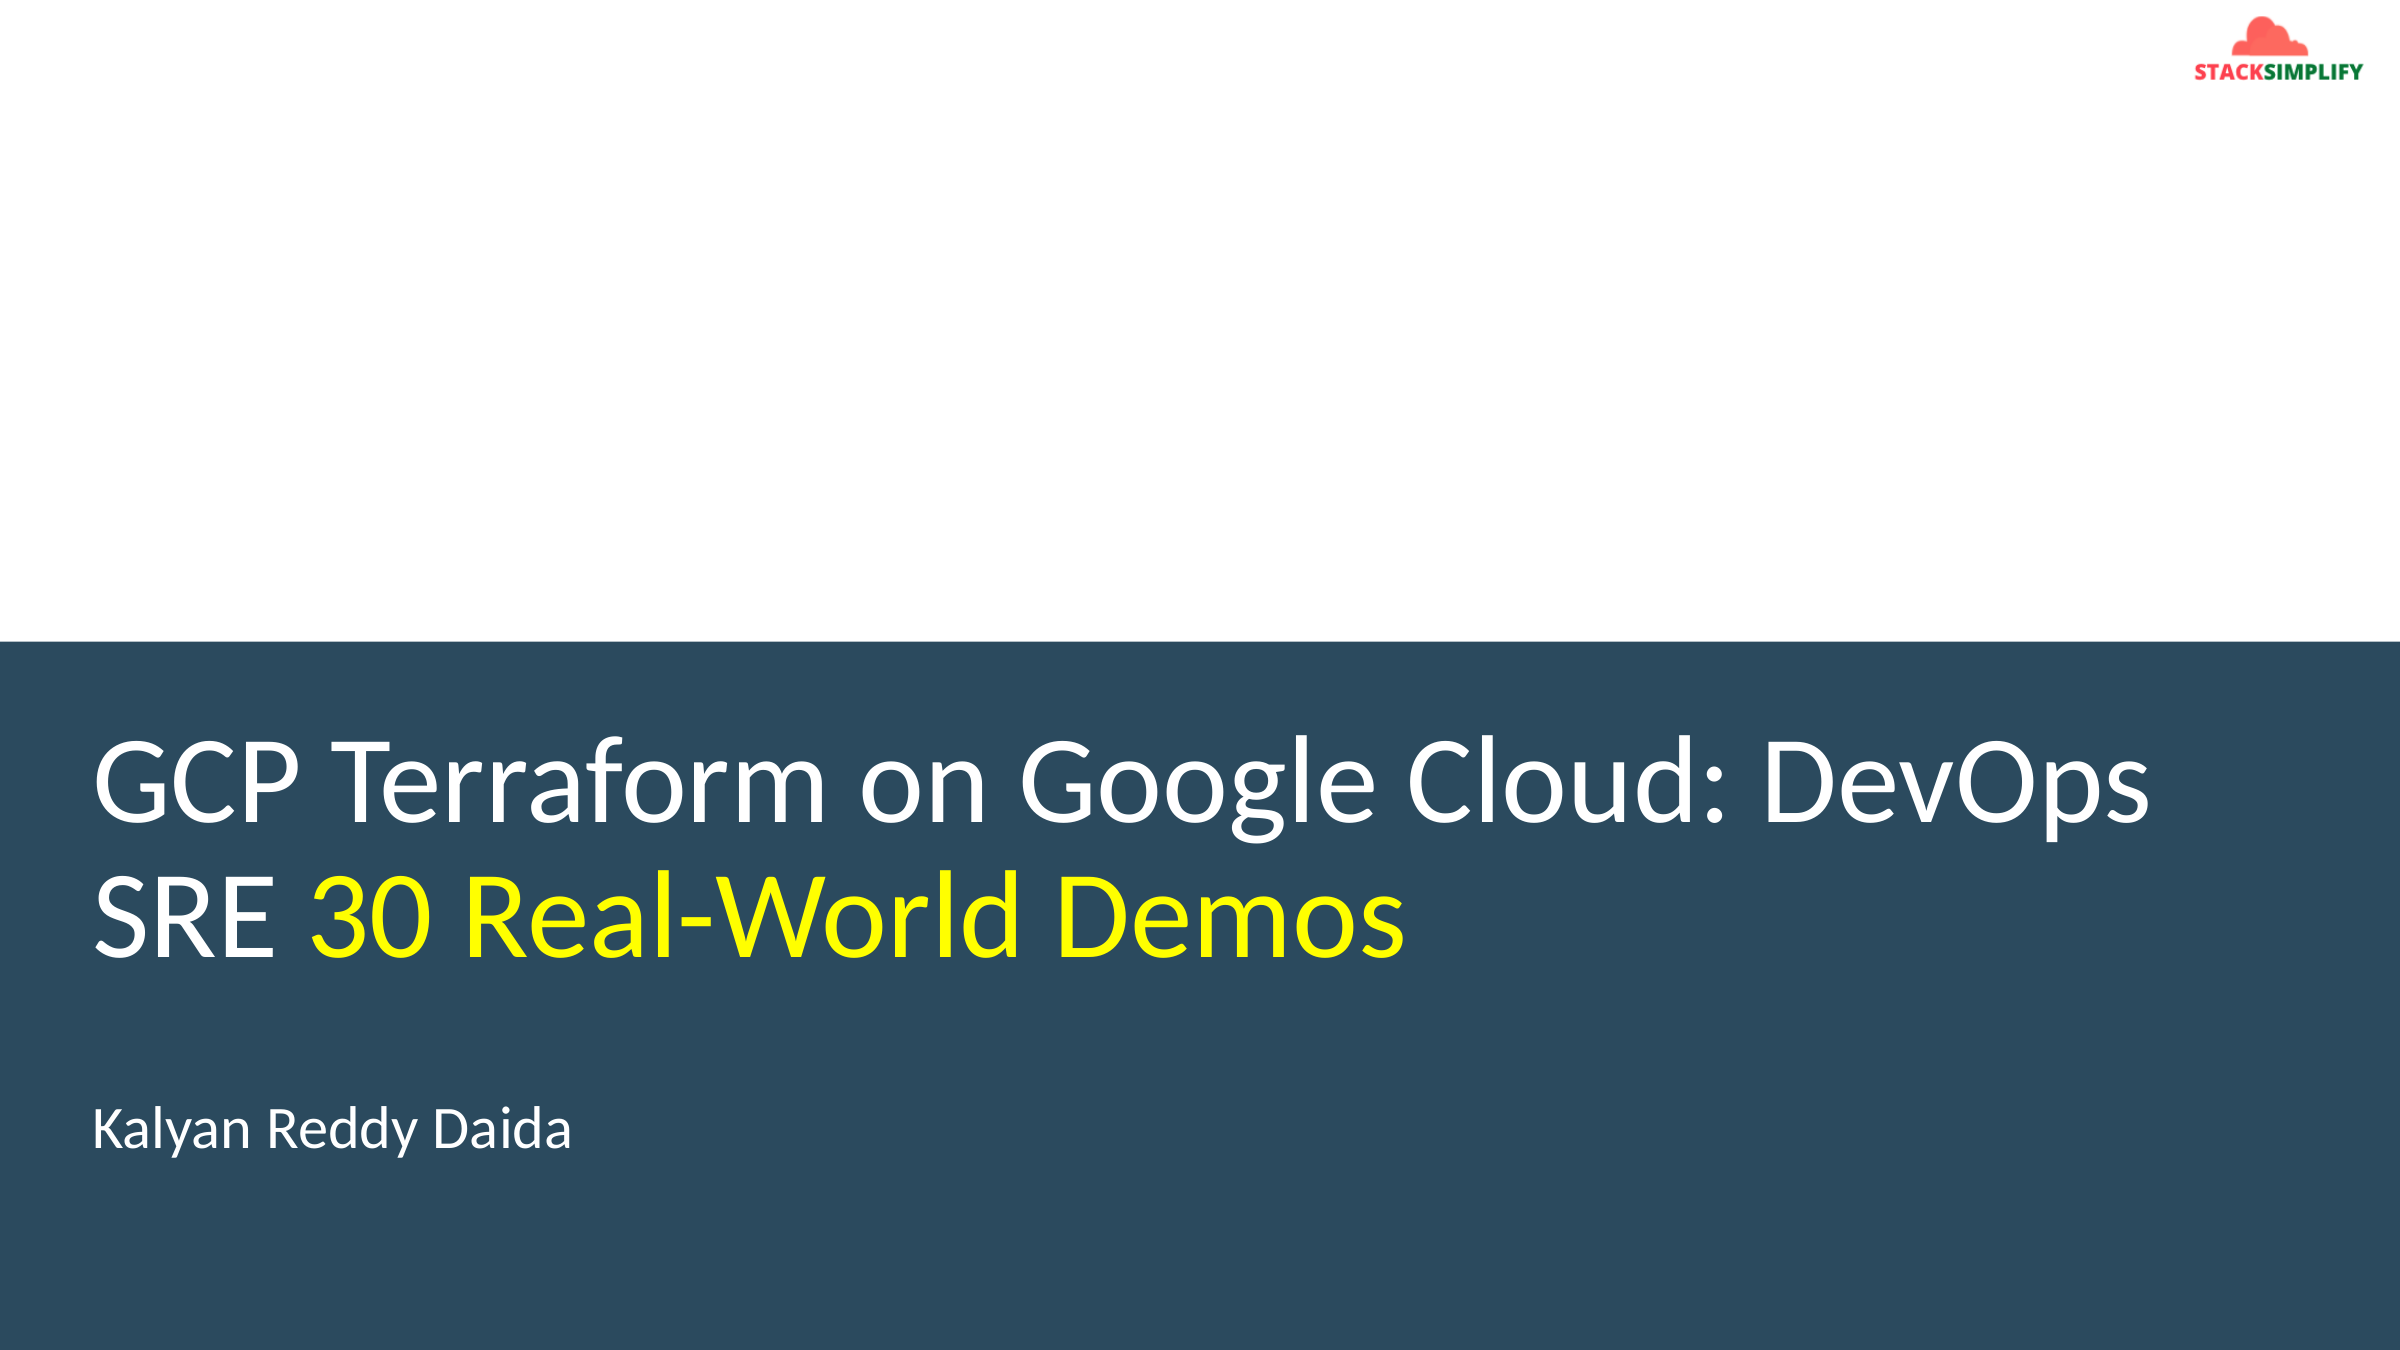

# GCP Terraform on Google Cloud: DevOps SRE 30 Real-World Demos
Kalyan Reddy Daida